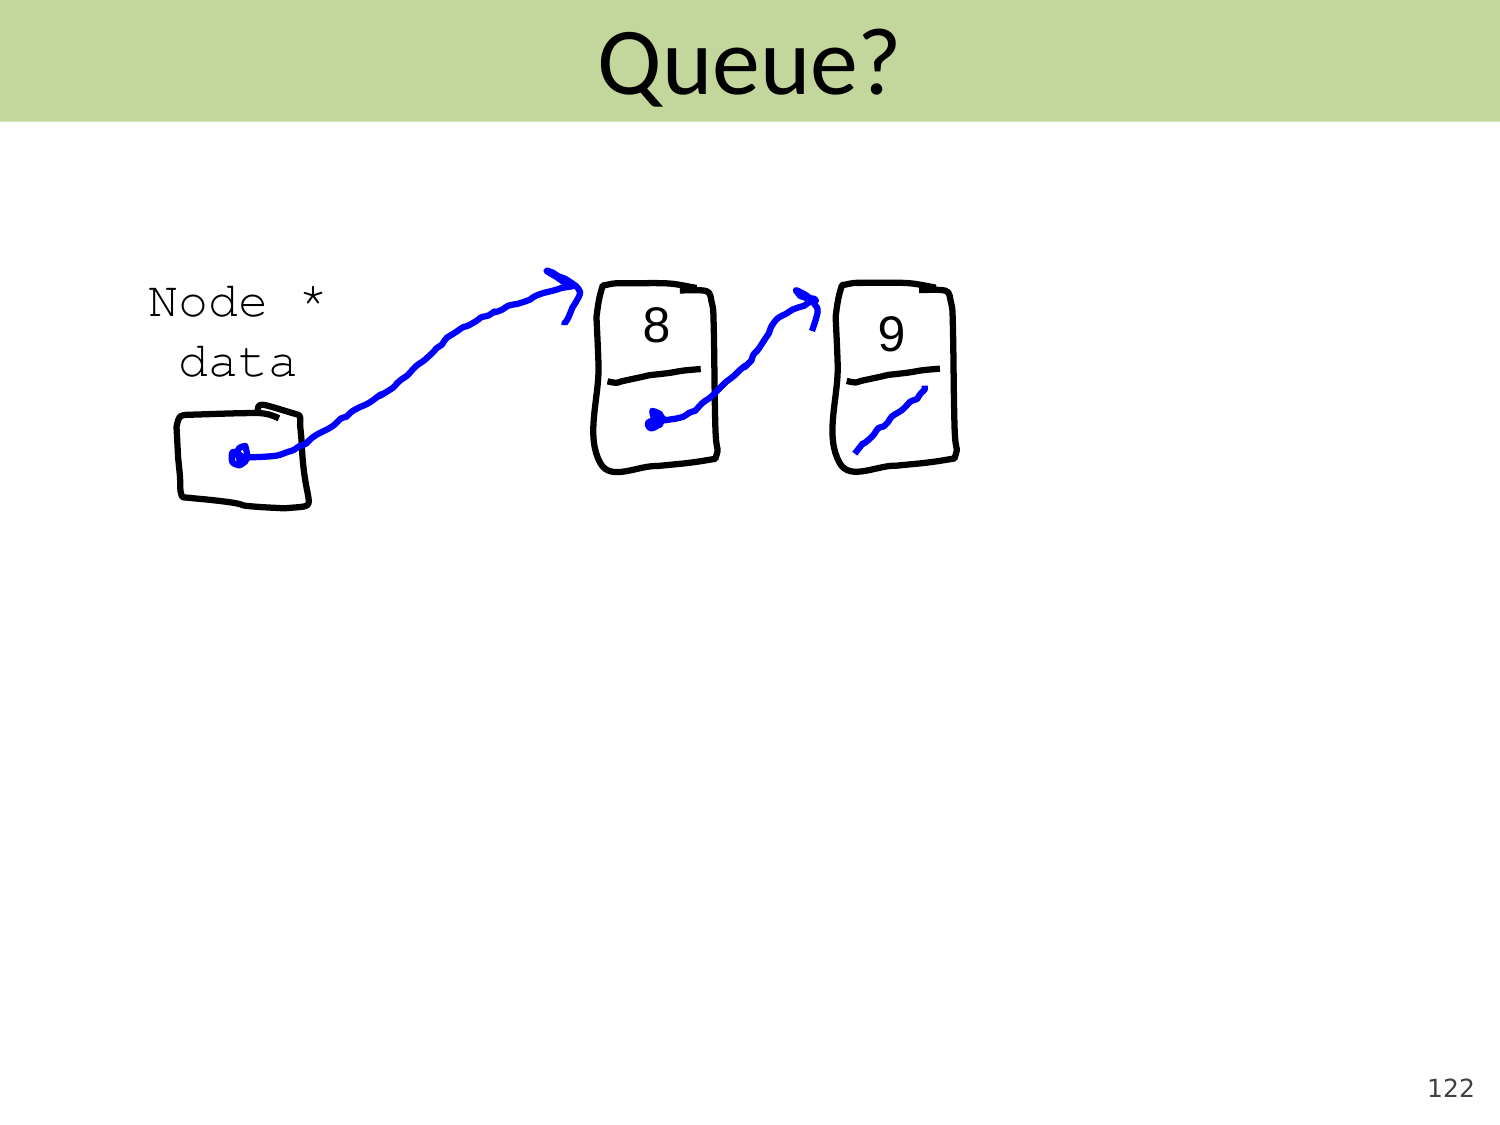

# Queue?
Node *
data

8

9